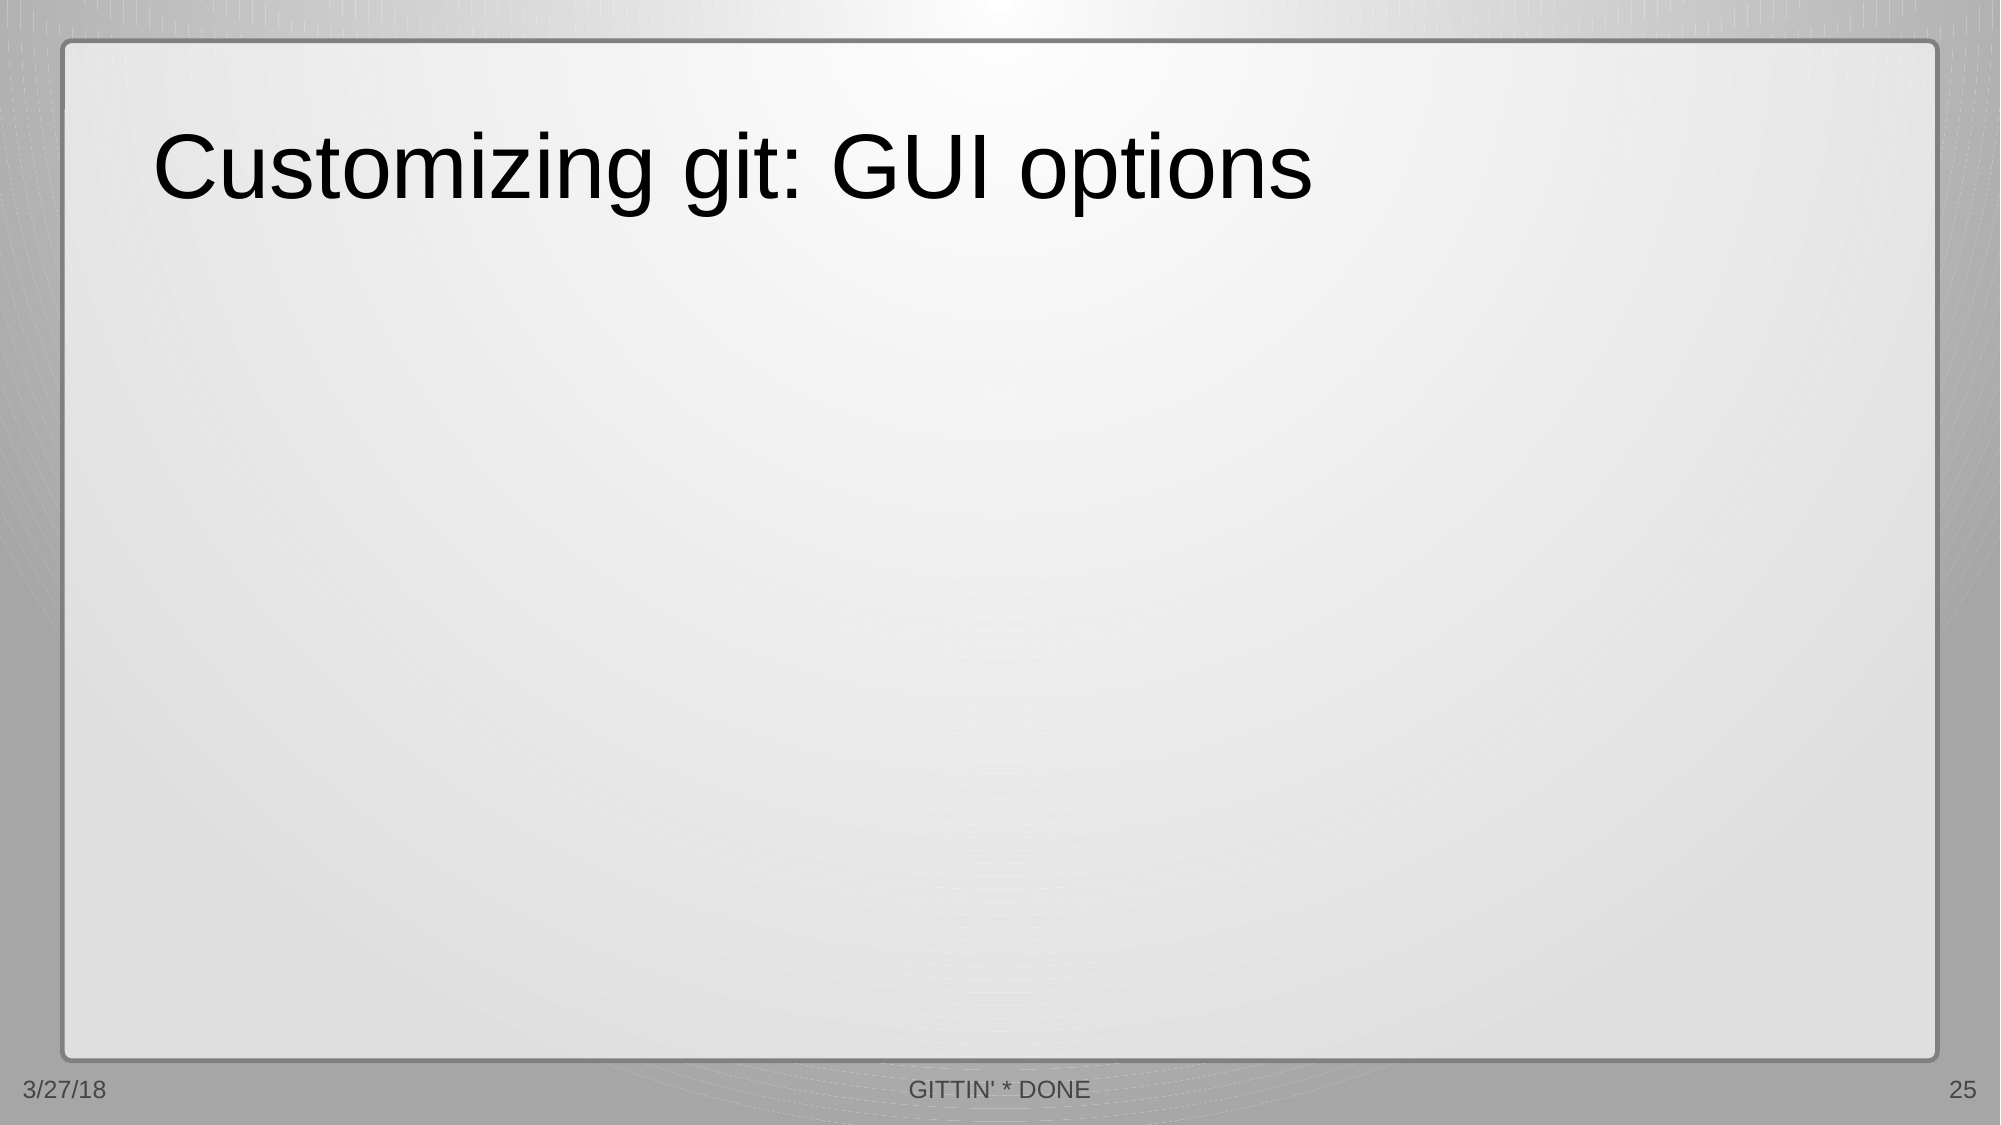

# Customizing git: GUI options

3/27/18
GITTIN' * DONE
25